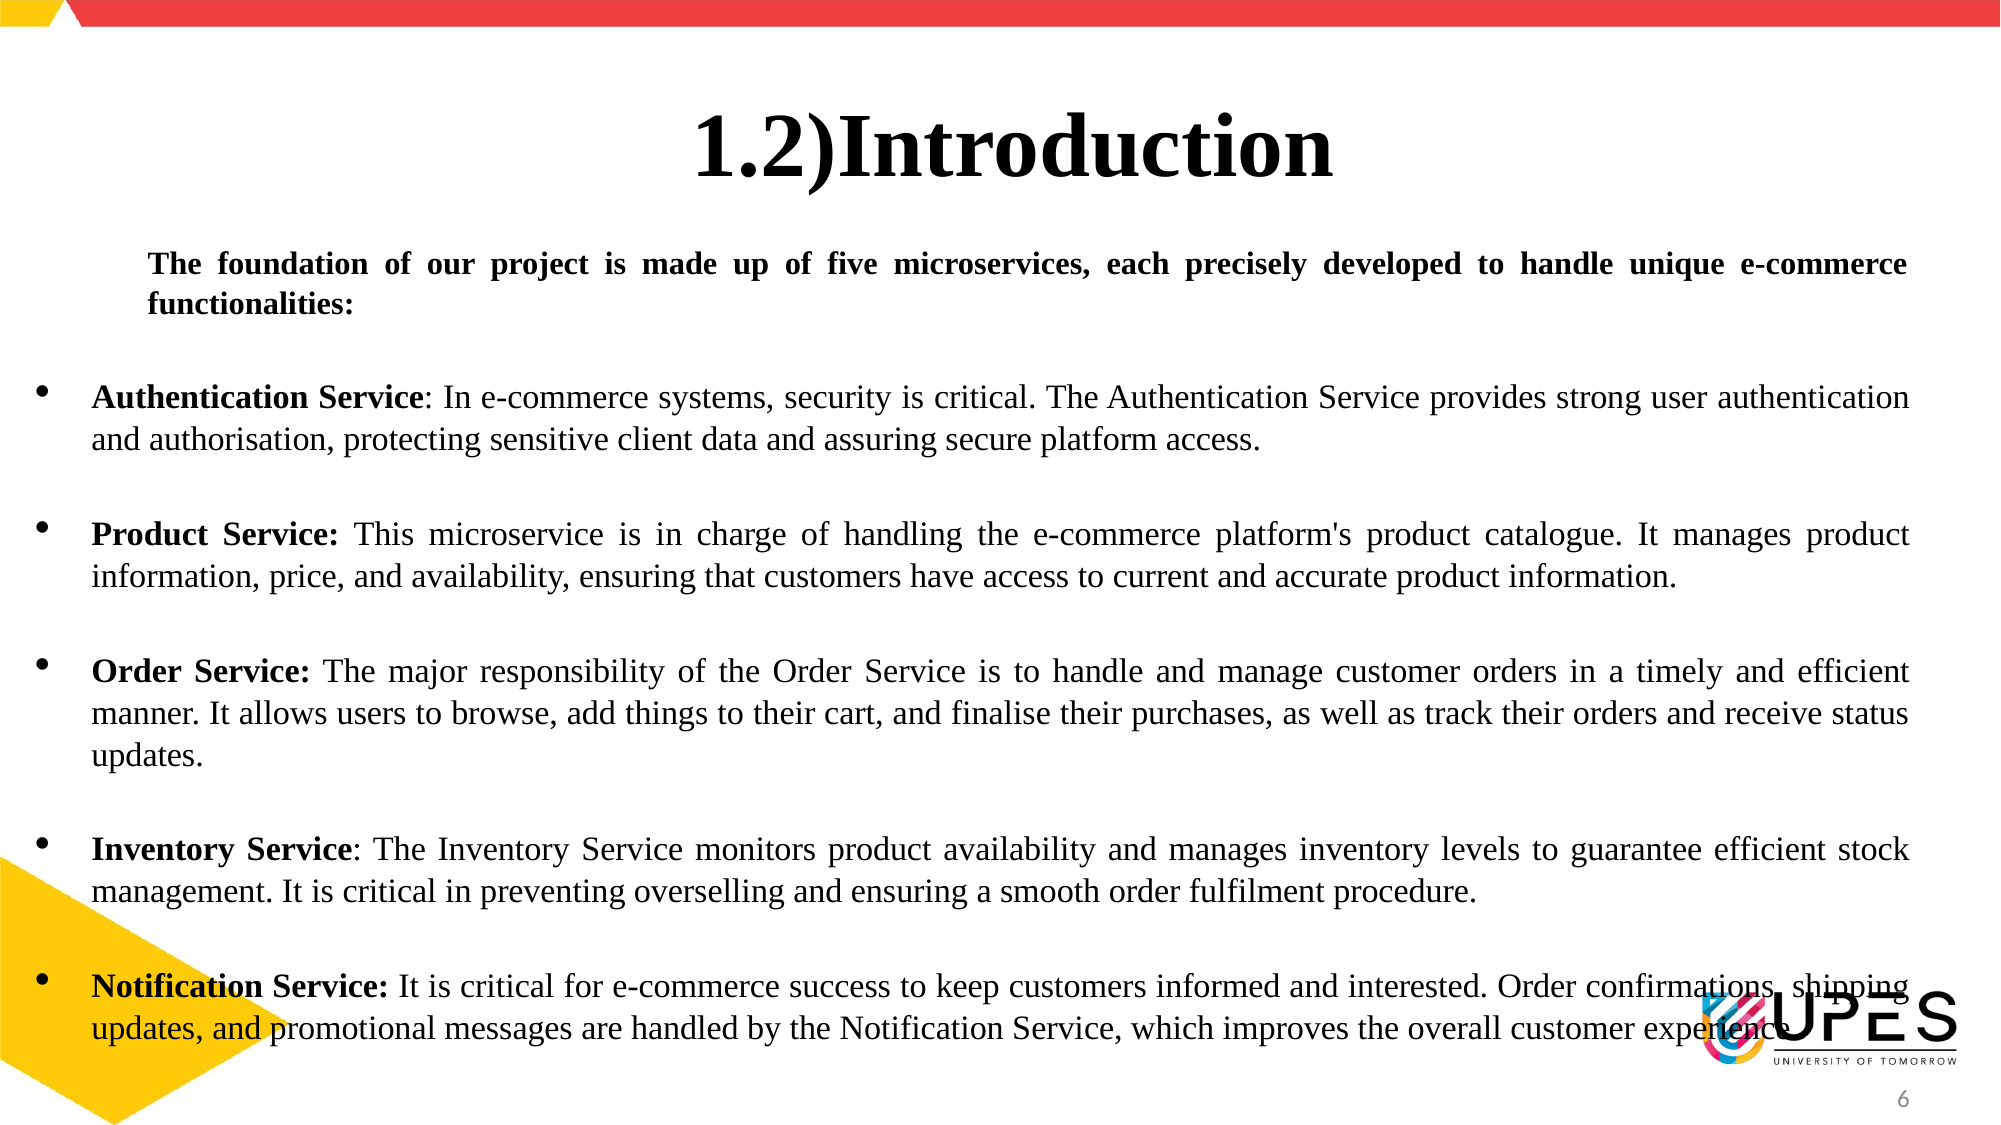

# 1.2)Introduction
The foundation of our project is made up of five microservices, each precisely developed to handle unique e-commerce functionalities:

Authentication Service: In e-commerce systems, security is critical. The Authentication Service provides strong user authentication and authorisation, protecting sensitive client data and assuring secure platform access.

Product Service: This microservice is in charge of handling the e-commerce platform's product catalogue. It manages product information, price, and availability, ensuring that customers have access to current and accurate product information.

Order Service: The major responsibility of the Order Service is to handle and manage customer orders in a timely and efficient manner. It allows users to browse, add things to their cart, and finalise their purchases, as well as track their orders and receive status updates.

Inventory Service: The Inventory Service monitors product availability and manages inventory levels to guarantee efficient stock management. It is critical in preventing overselling and ensuring a smooth order fulfilment procedure.

Notification Service: It is critical for e-commerce success to keep customers informed and interested. Order confirmations, shipping updates, and promotional messages are handled by the Notification Service, which improves the overall customer experience.